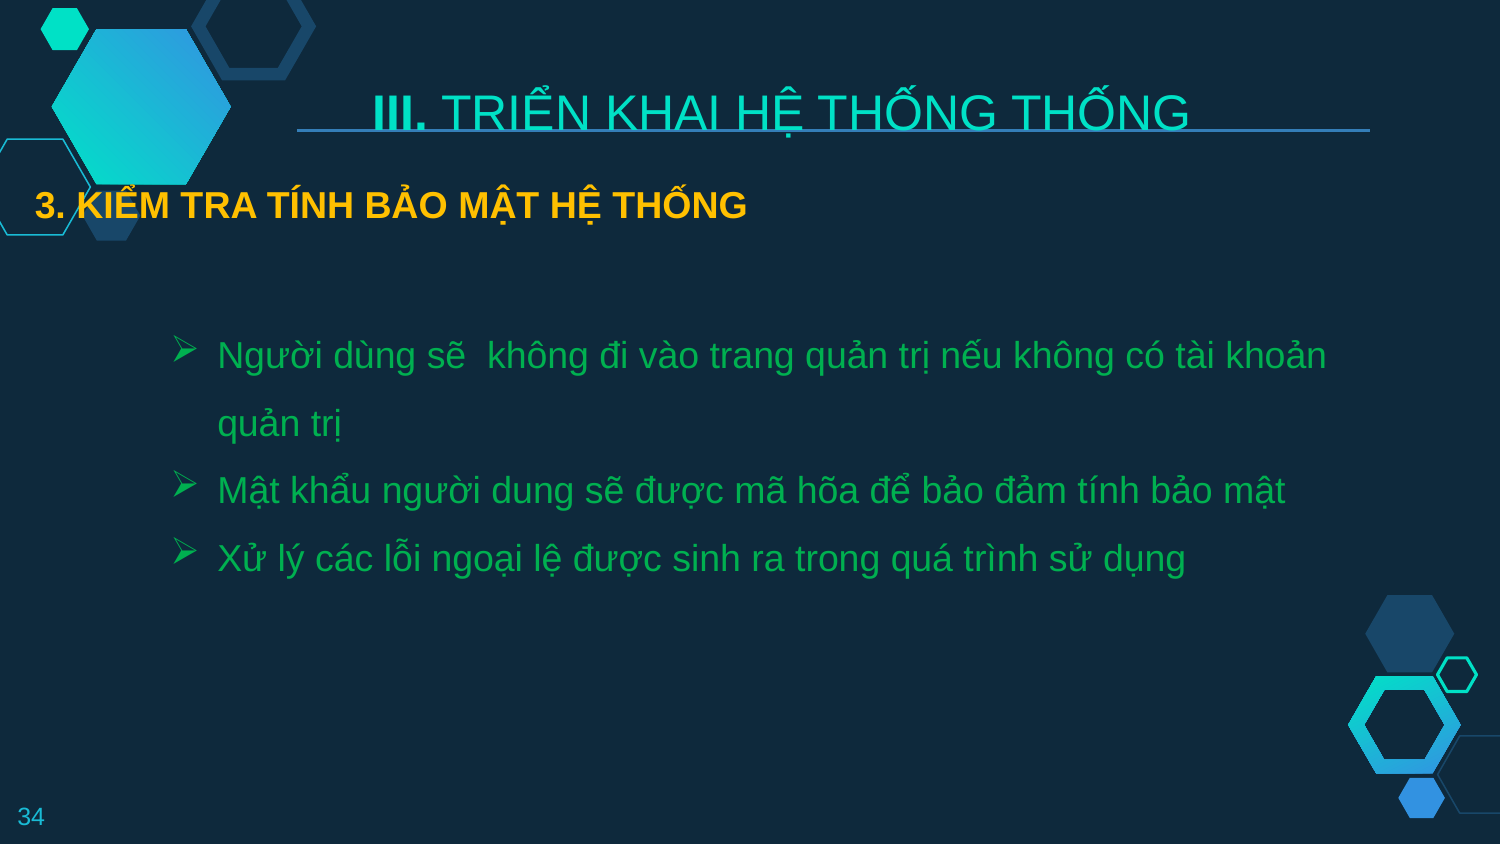

III. TRIỂN KHAI HỆ THỐNG THỐNG
3. KIỂM TRA TÍNH BẢO MẬT HỆ THỐNG
Người dùng sẽ  không đi vào trang quản trị nếu không có tài khoản quản trị
Mật khẩu người dung sẽ được mã hõa để bảo đảm tính bảo mật
Xử lý các lỗi ngoại lệ được sinh ra trong quá trình sử dụng
34